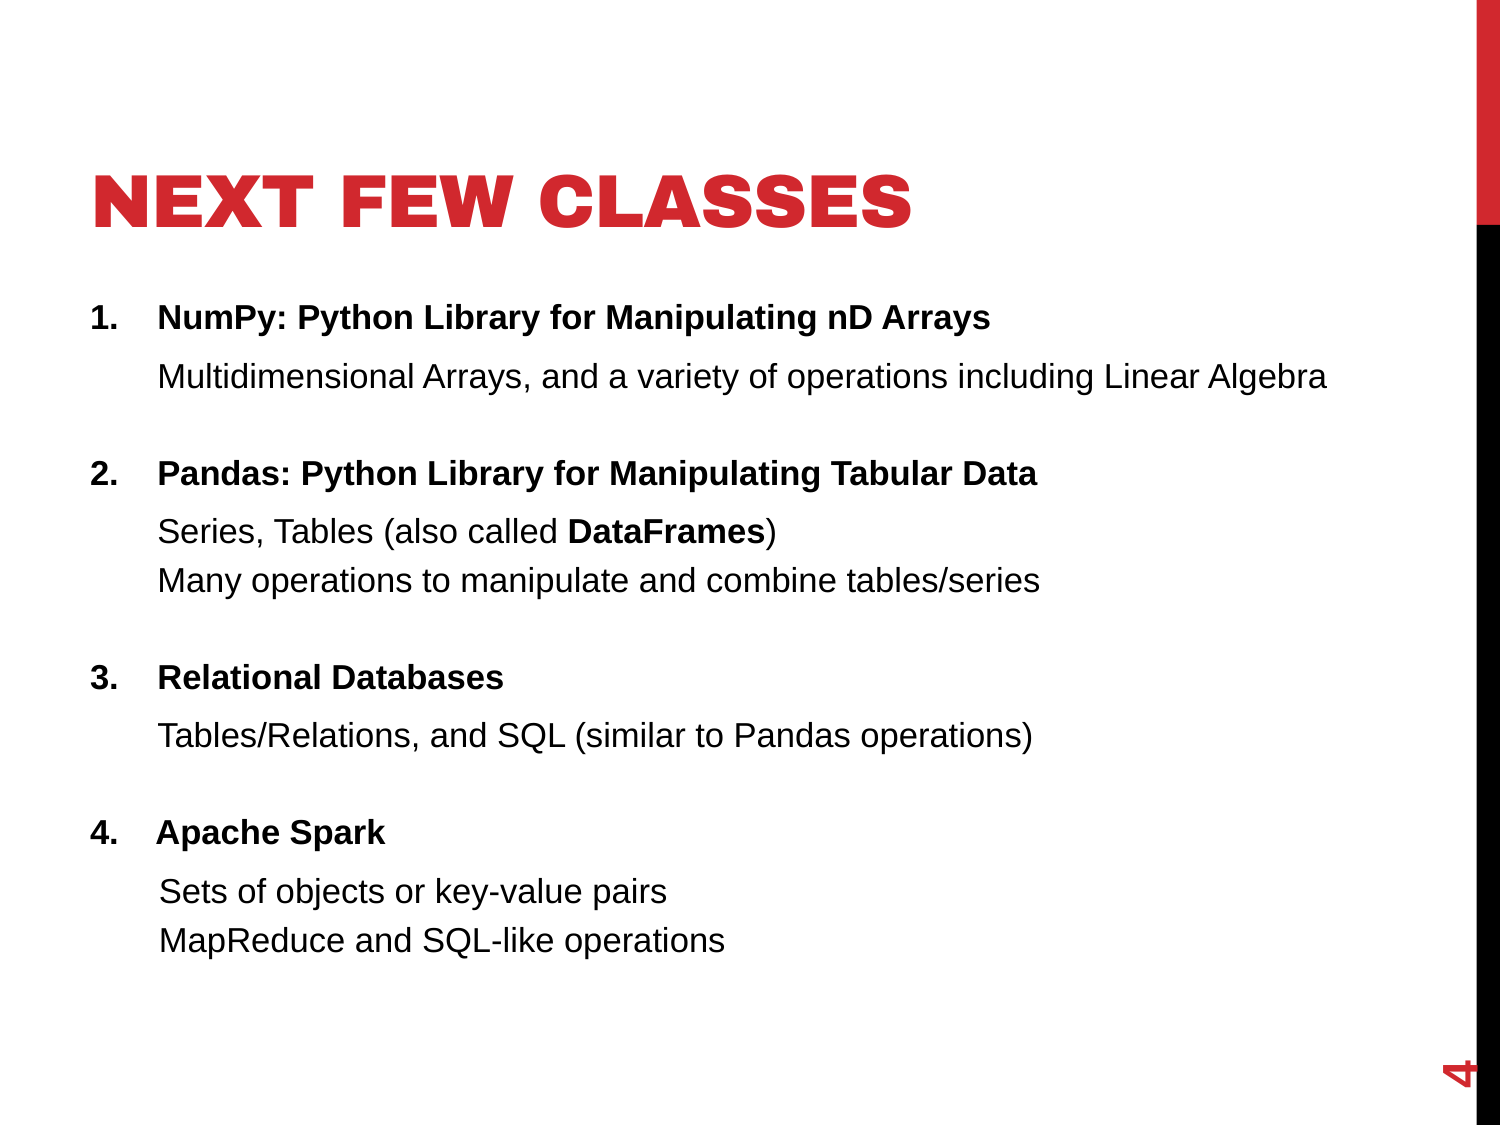

# Next Few classes
NumPy: Python Library for Manipulating nD Arrays
Multidimensional Arrays, and a variety of operations including Linear Algebra

Pandas: Python Library for Manipulating Tabular Data
Series, Tables (also called DataFrames)
Many operations to manipulate and combine tables/series

Relational Databases
Tables/Relations, and SQL (similar to Pandas operations)

4.    Apache Spark
   Sets of objects or key-value pairs
   MapReduce and SQL-like operations
4